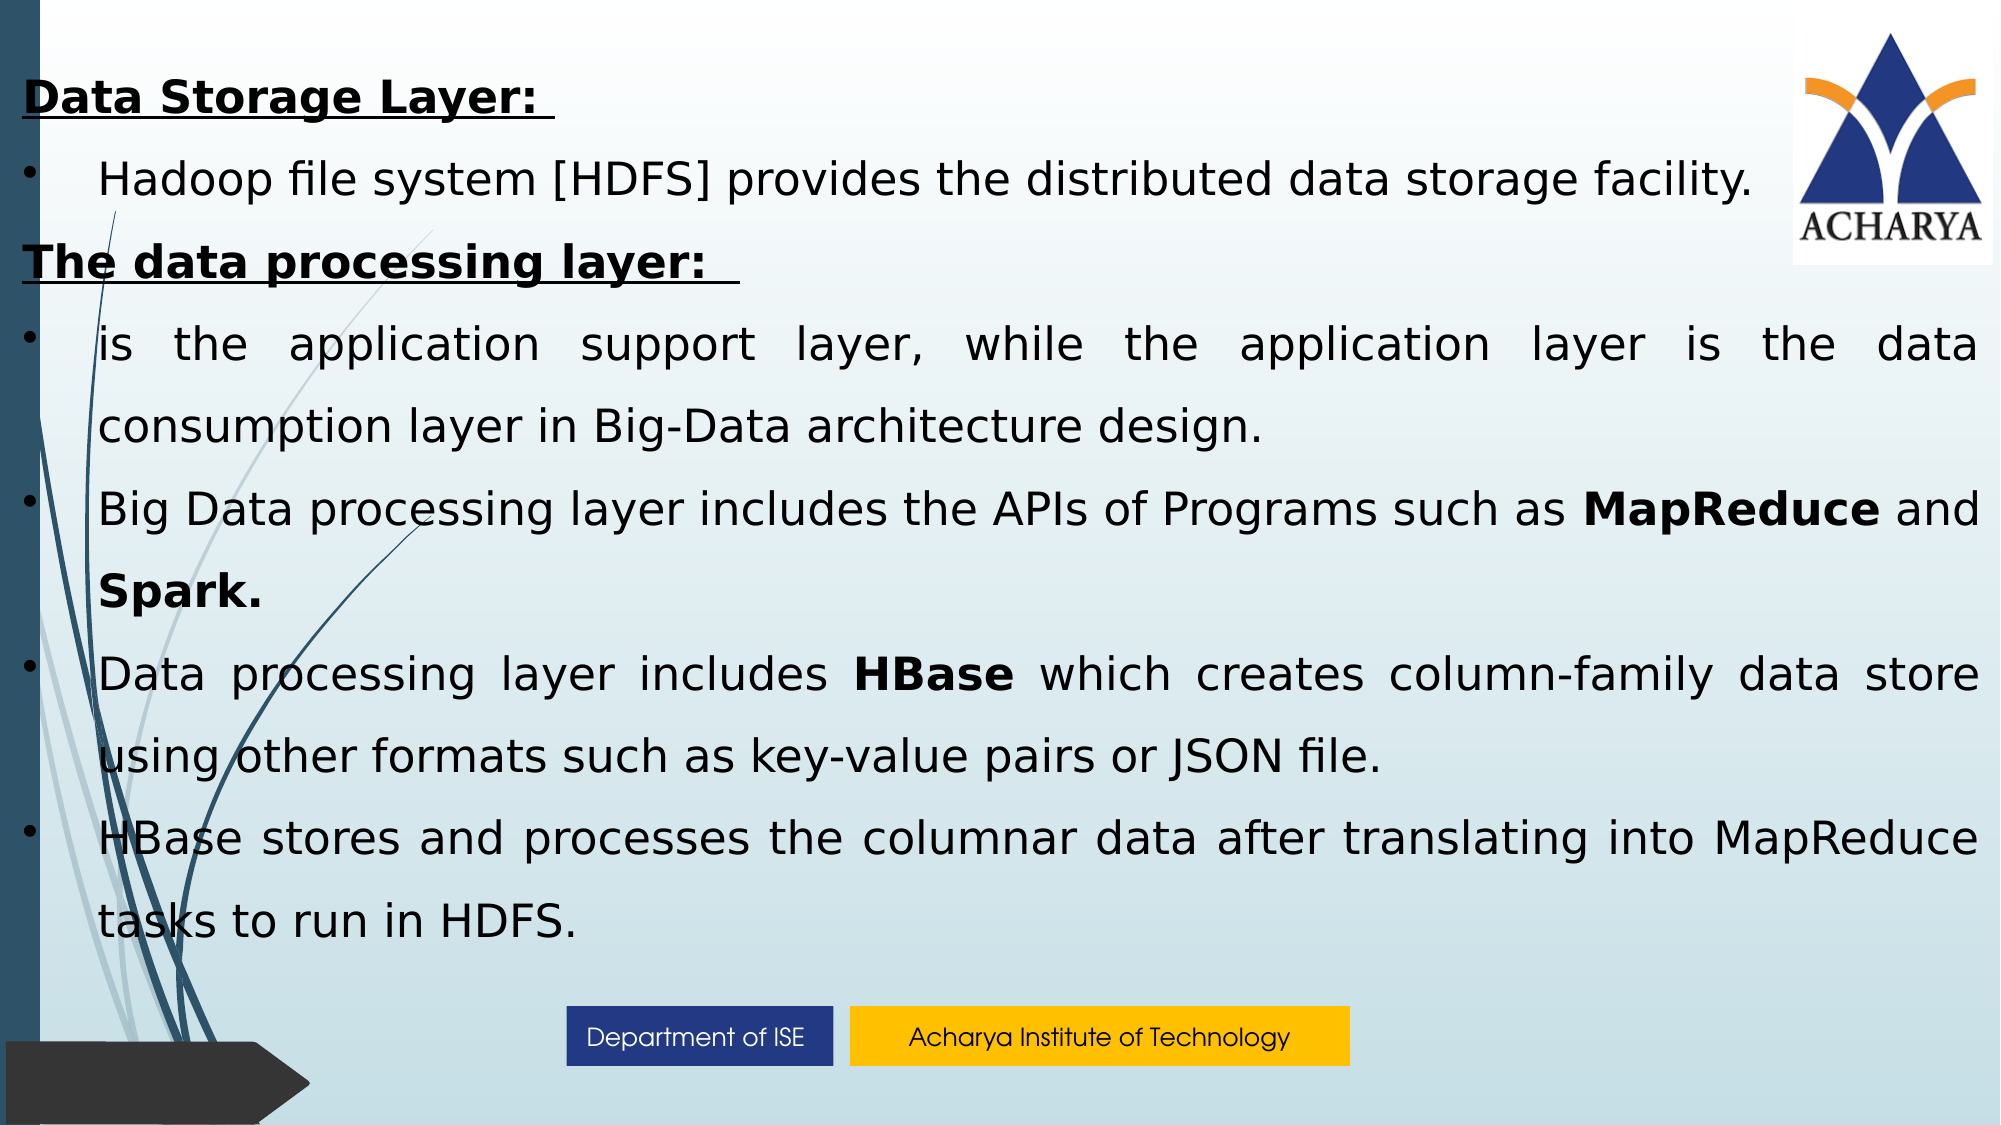

Data Storage Layer:
Hadoop file system [HDFS] provides the distributed data storage facility.
The data processing layer:
is the application support layer, while the application layer is the data consumption layer in Big-Data architecture design.
Big Data processing layer includes the APIs of Programs such as MapReduce and Spark.
Data processing layer includes HBase which creates column-family data store using other formats such as key-value pairs or JSON file.
HBase stores and processes the columnar data after translating into MapReduce tasks to run in HDFS.